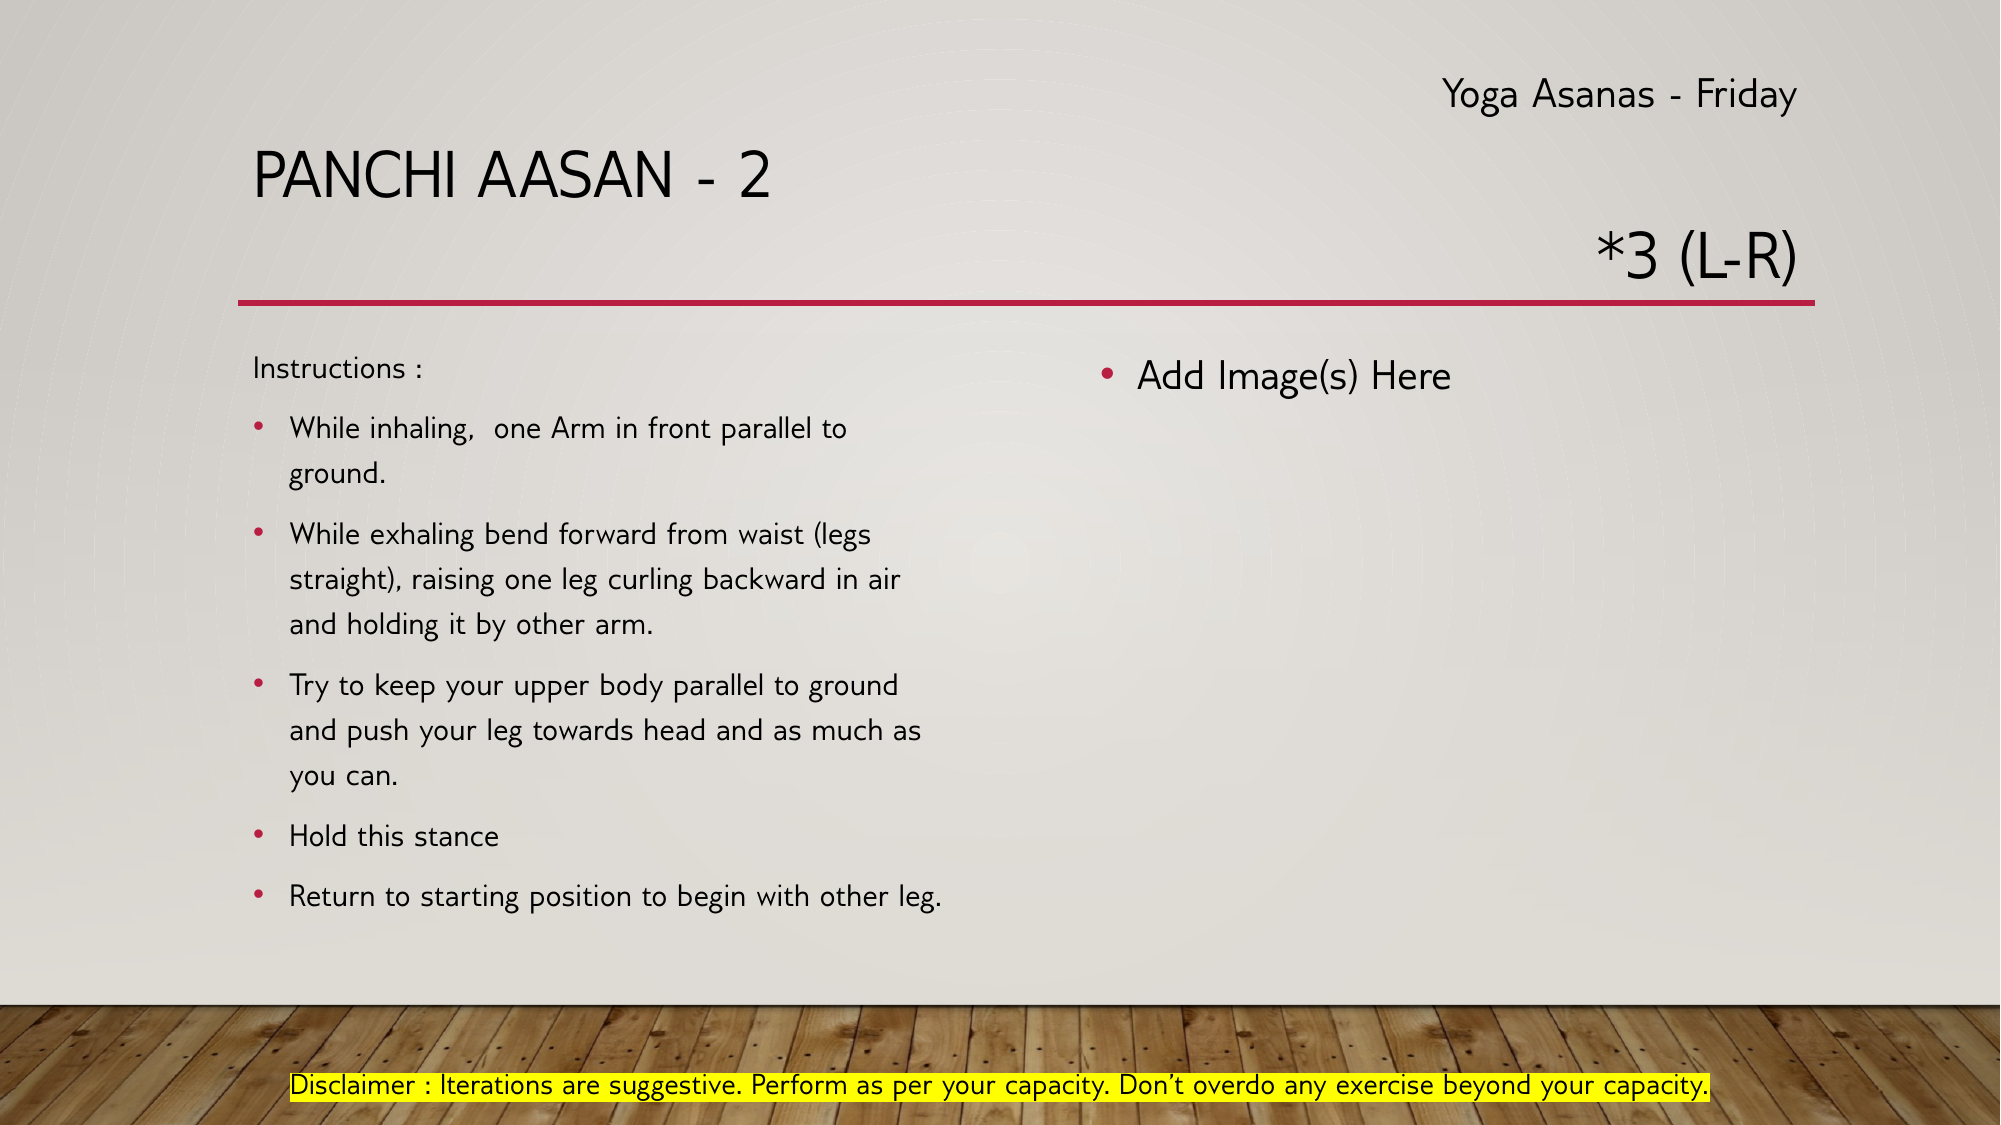

Yoga Asanas - Friday
# Panchi aasan - 2
*3 (L-R)
Add Image(s) Here

Instructions :
While inhaling,  one Arm in front parallel to ground.
While exhaling bend forward from waist (legs straight), raising one leg curling backward in air and holding it by other arm.
Try to keep your upper body parallel to ground and push your leg towards head and as much as you can.
Hold this stance
Return to starting position to begin with other leg.
Disclaimer : Iterations are suggestive. Perform as per your capacity. Don’t overdo any exercise beyond your capacity.